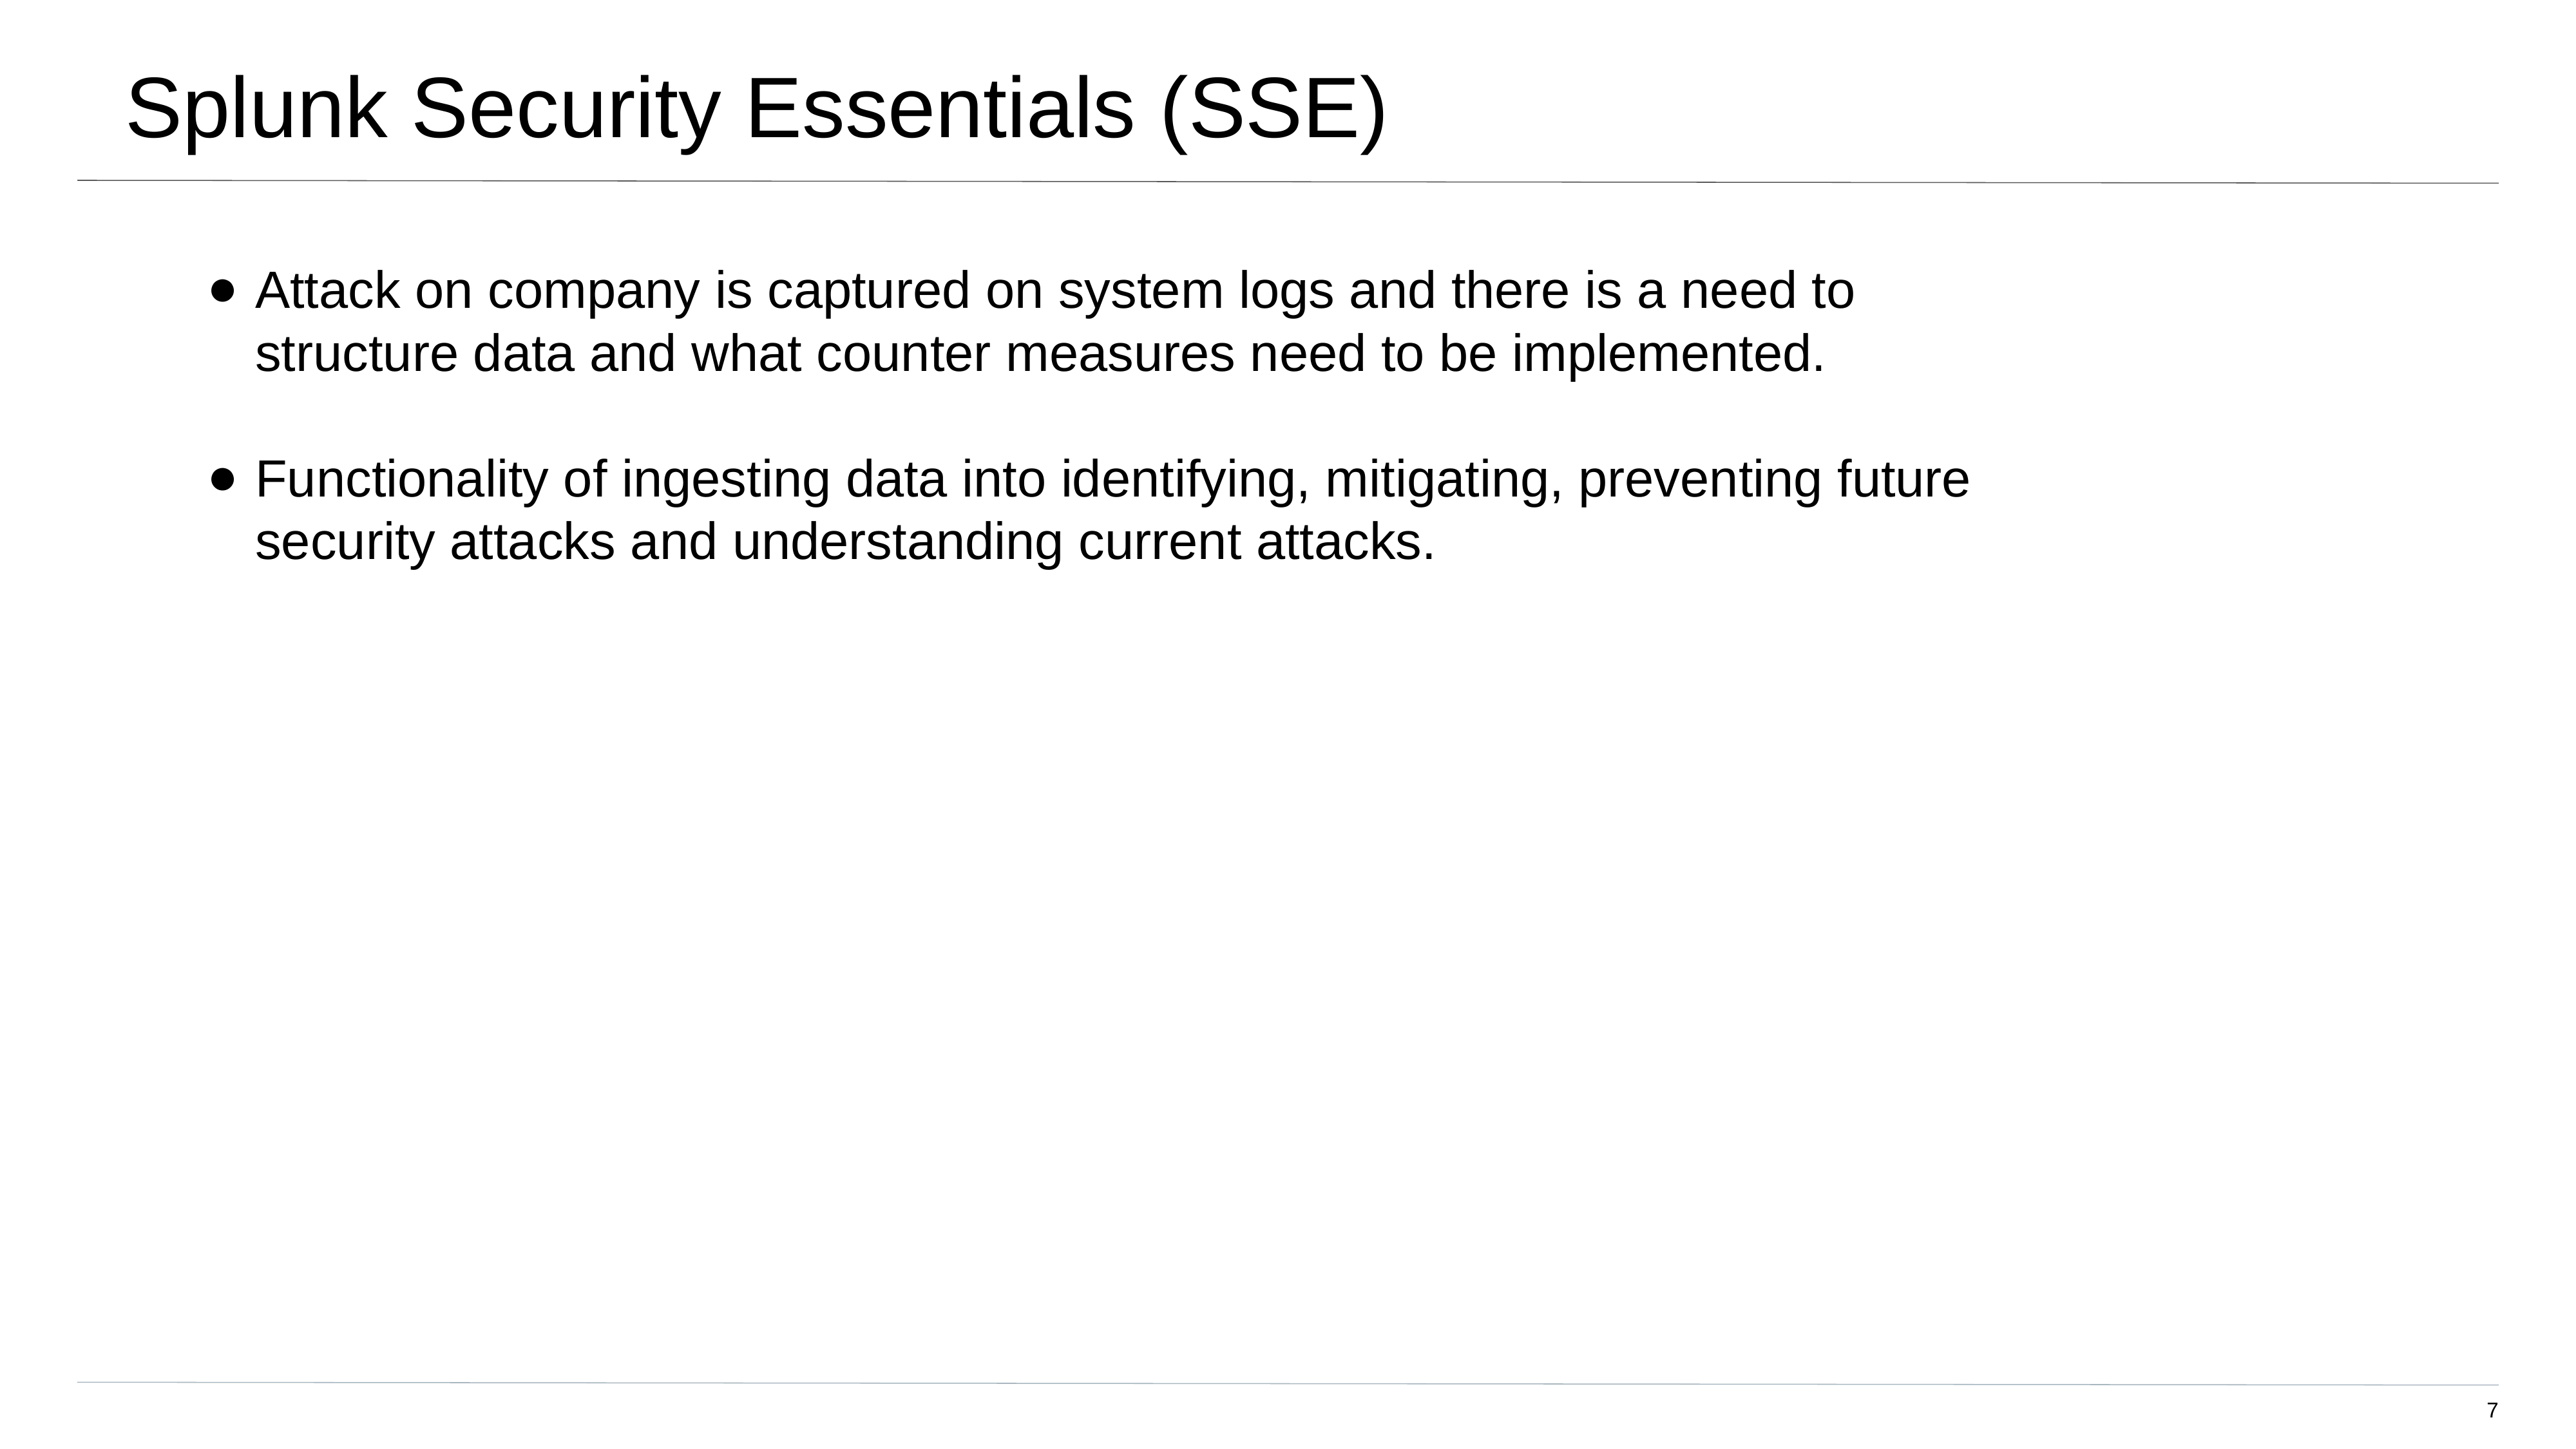

# Splunk Security Essentials (SSE)
Attack on company is captured on system logs and there is a need to structure data and what counter measures need to be implemented.

Functionality of ingesting data into identifying, mitigating, preventing future security attacks and understanding current attacks.
7